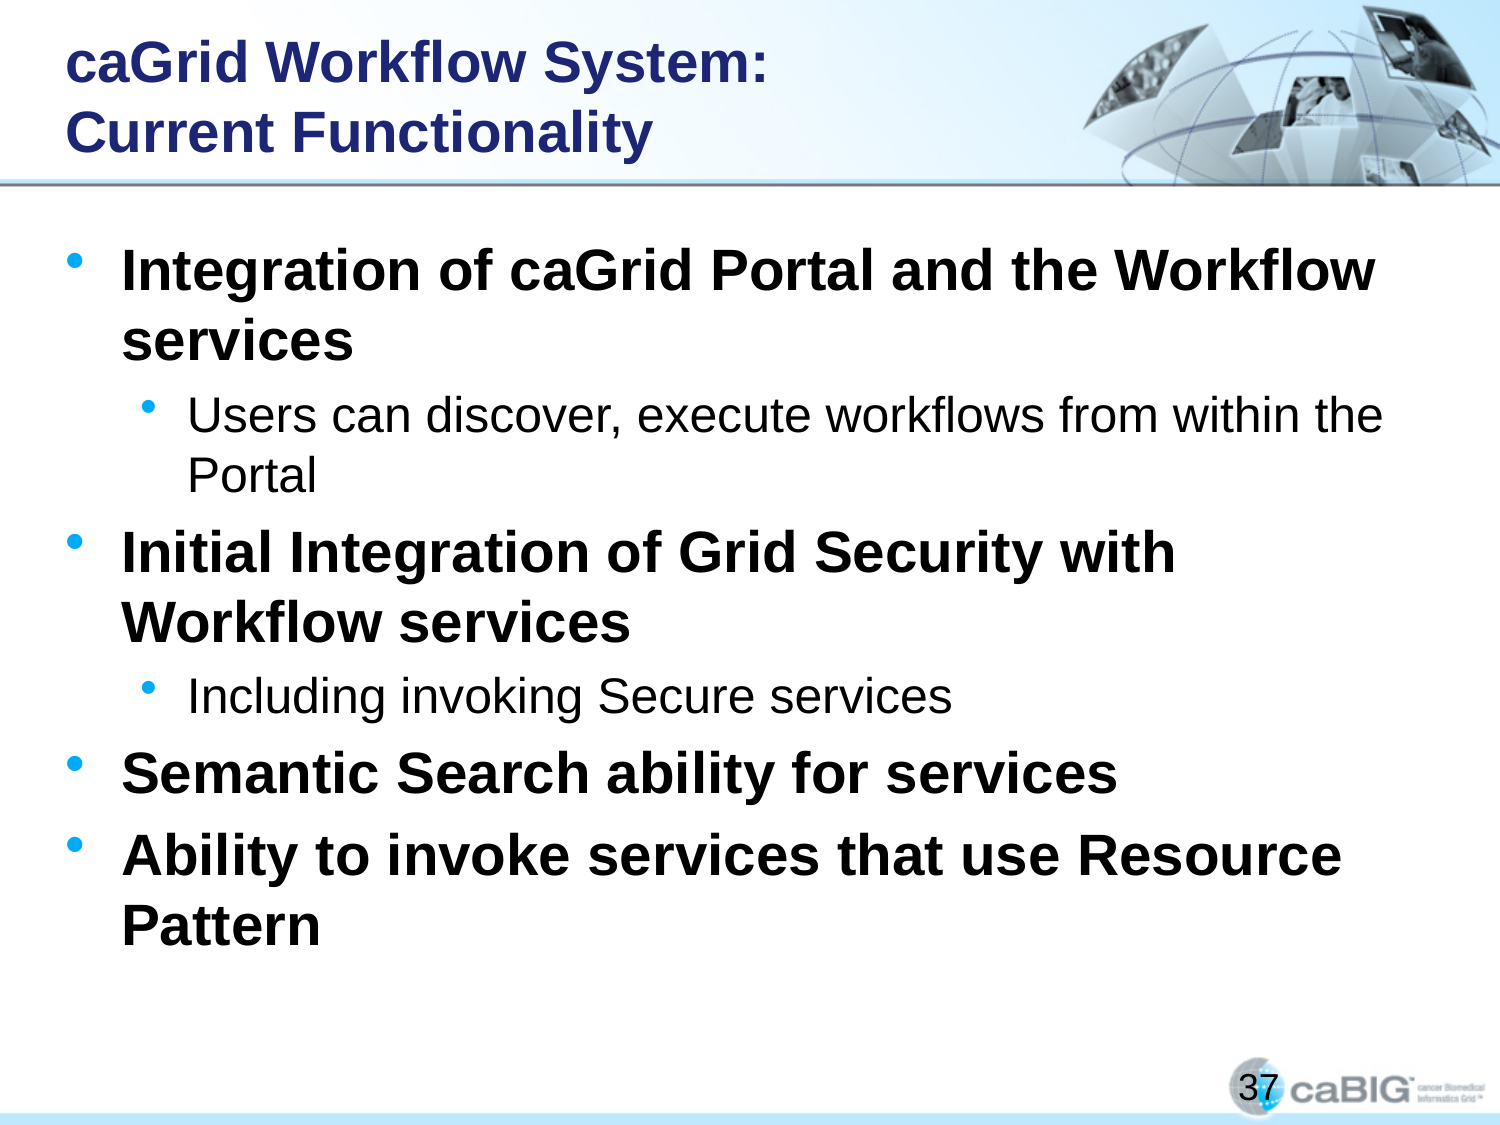

# caGrid Workflow System: Current Functionality
Integration of caGrid Portal and the Workflow services
Users can discover, execute workflows from within the Portal
Initial Integration of Grid Security with Workflow services
Including invoking Secure services
Semantic Search ability for services
Ability to invoke services that use Resource Pattern